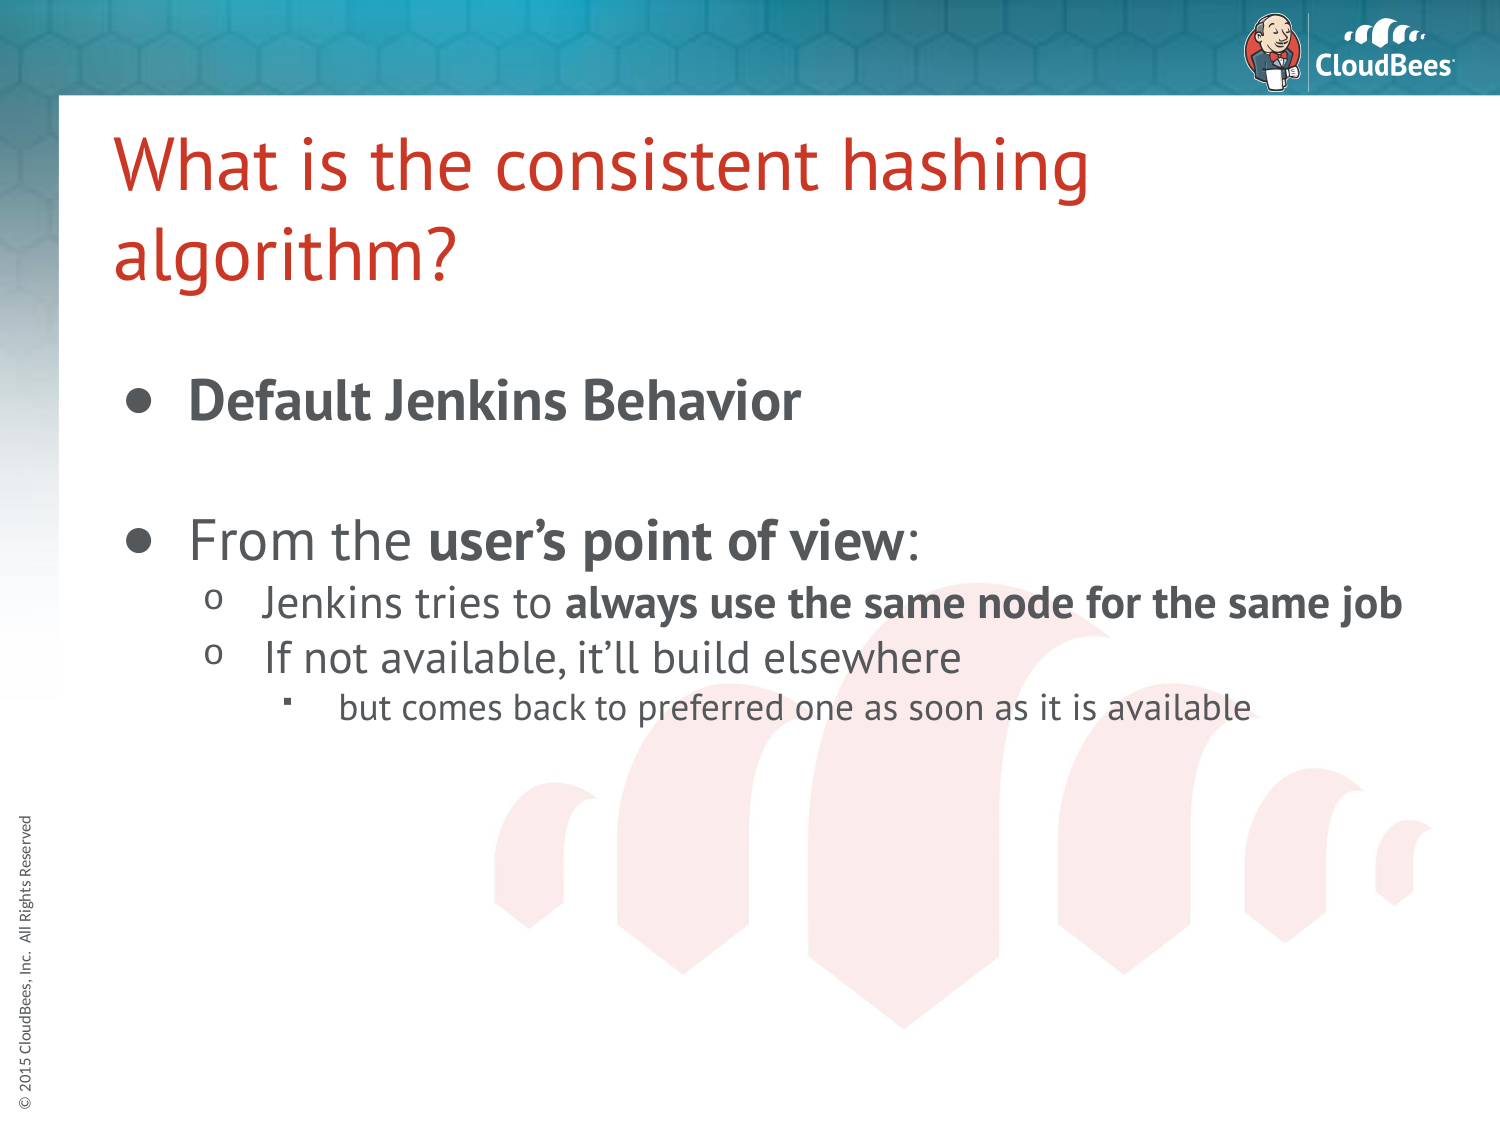

# What is the consistent hashing algorithm?

Default Jenkins Behavior

From the user’s point of view:
Jenkins tries to always use the same node for the same job
If not available, it’ll build elsewhere
but comes back to preferred one as soon as it is available